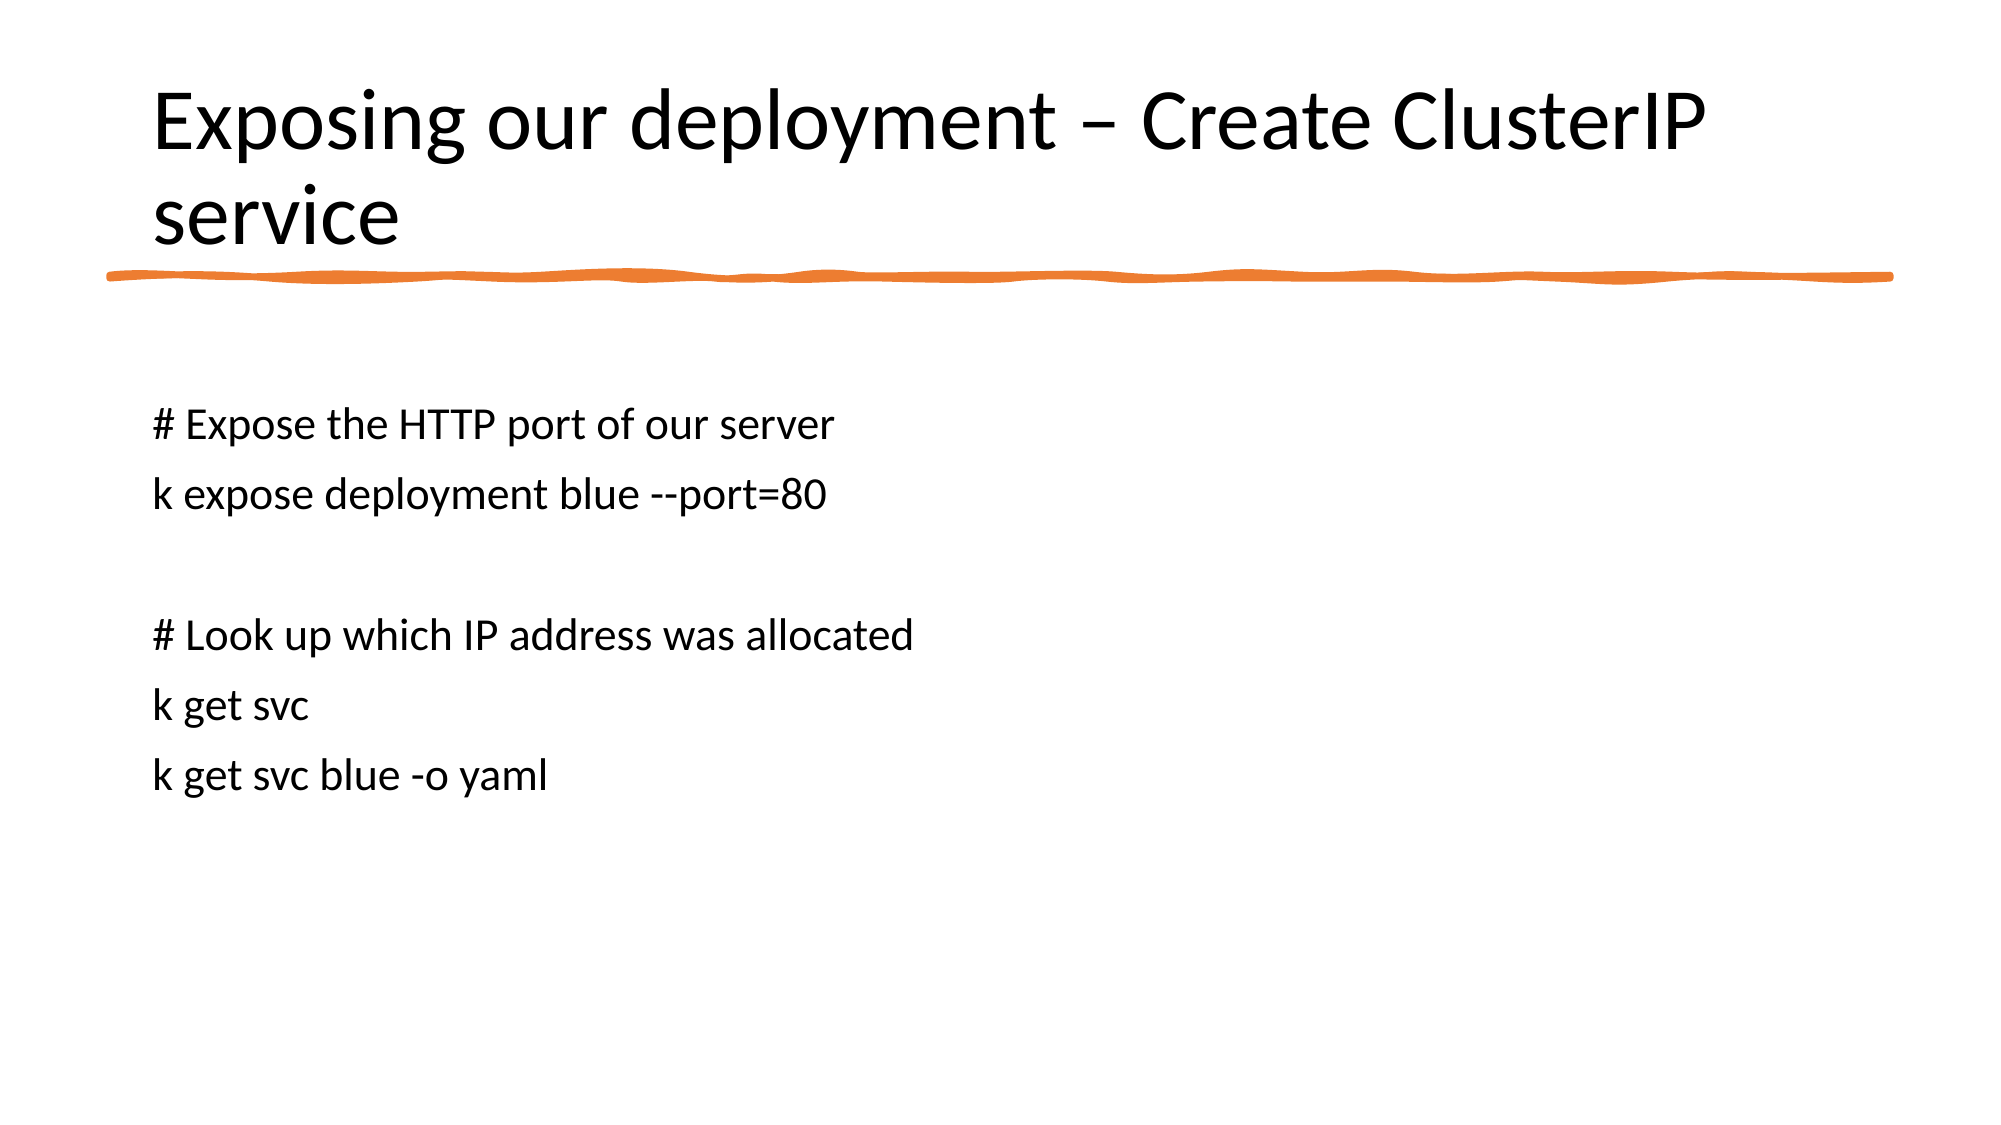

# Exposing our deployment – Create ClusterIP service

# Expose the HTTP port of our server
k expose deployment blue --port=80

# Look up which IP address was allocated
k get svc
k get svc blue -o yaml